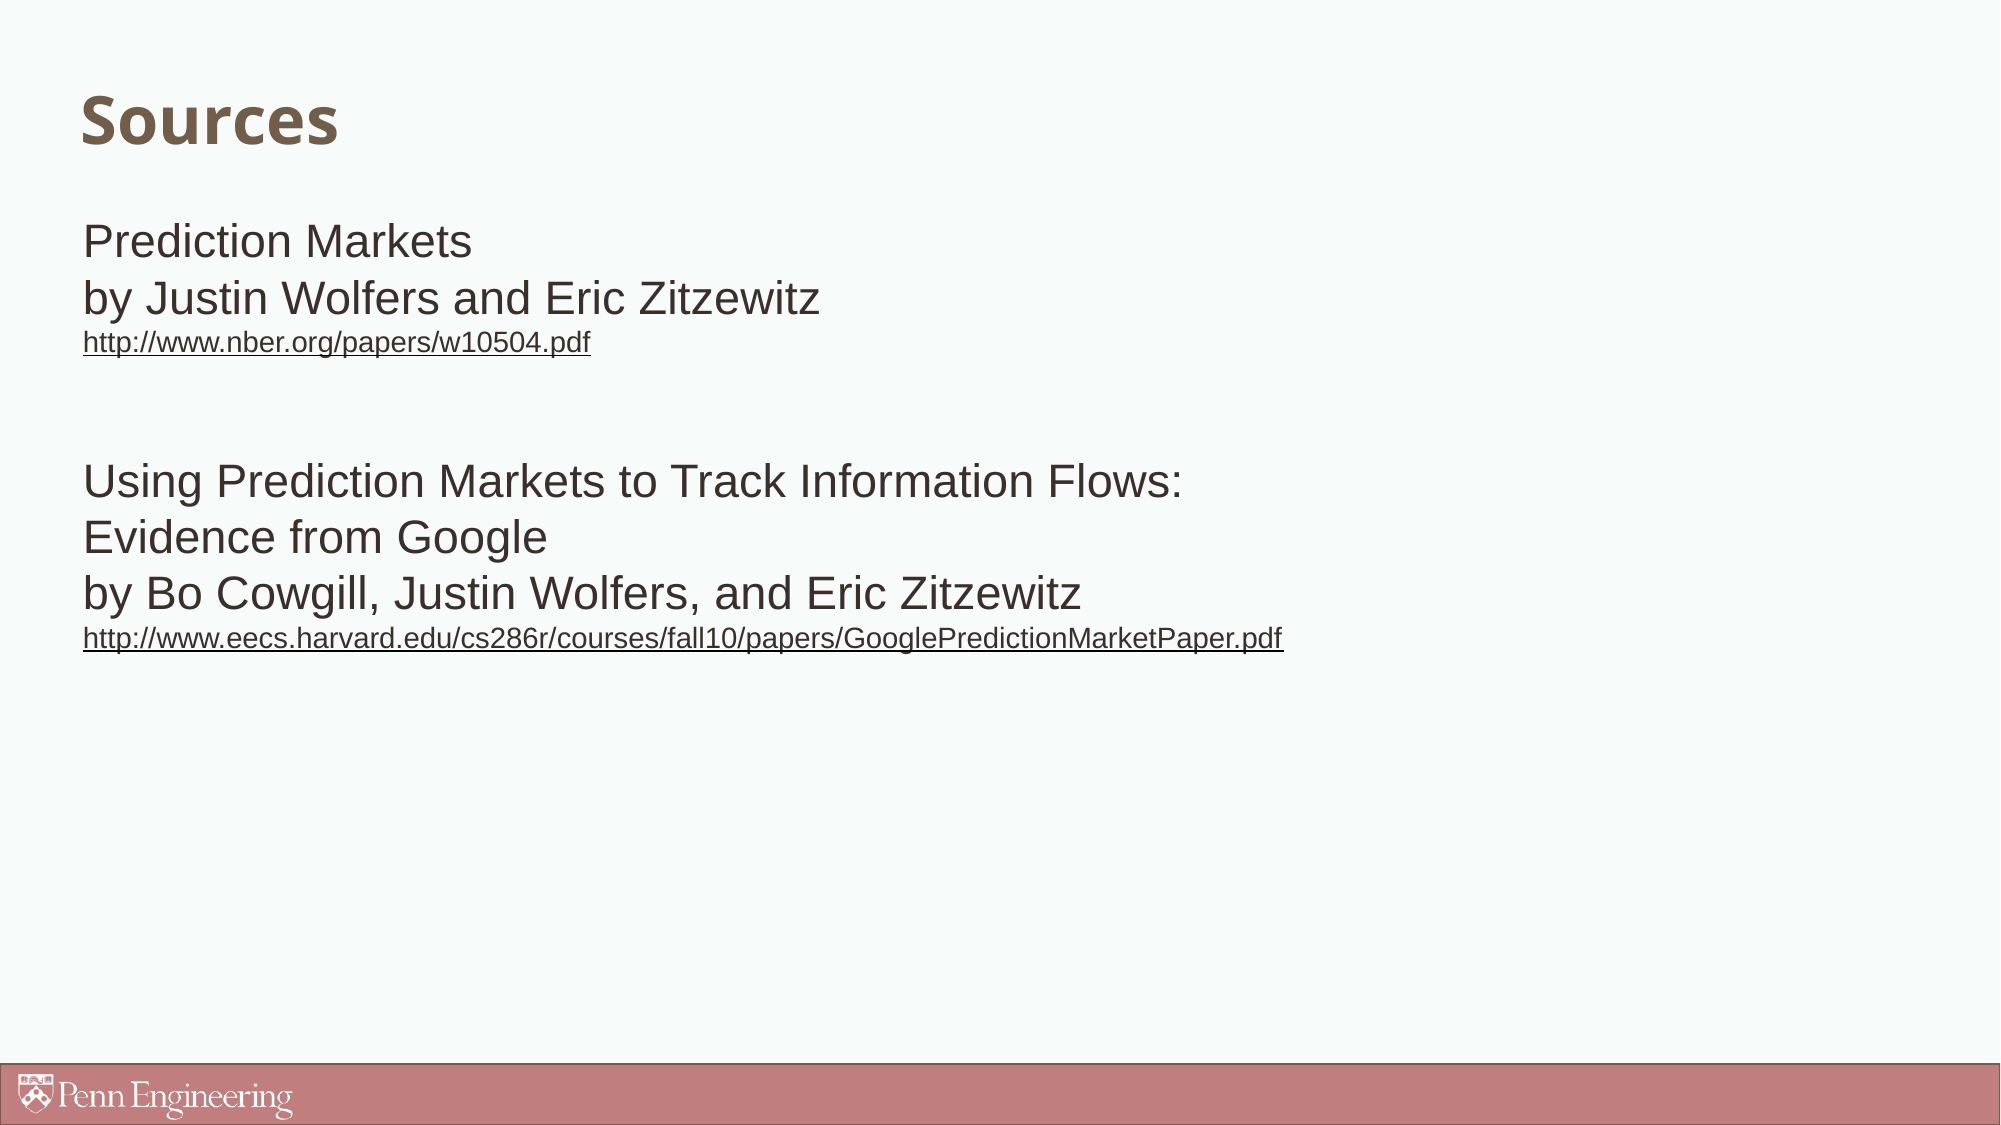

Prediction Markets
by Justin Wolfers and Eric Zitzewitz
http://www.nber.org/papers/w10504.pdf

Using Prediction Markets to Track Information Flows: Evidence from Google
by Bo Cowgill, Justin Wolfers, and Eric Zitzewitz
http://www.eecs.harvard.edu/cs286r/courses/fall10/papers/GooglePredictionMarketPaper.pdf
# Sources